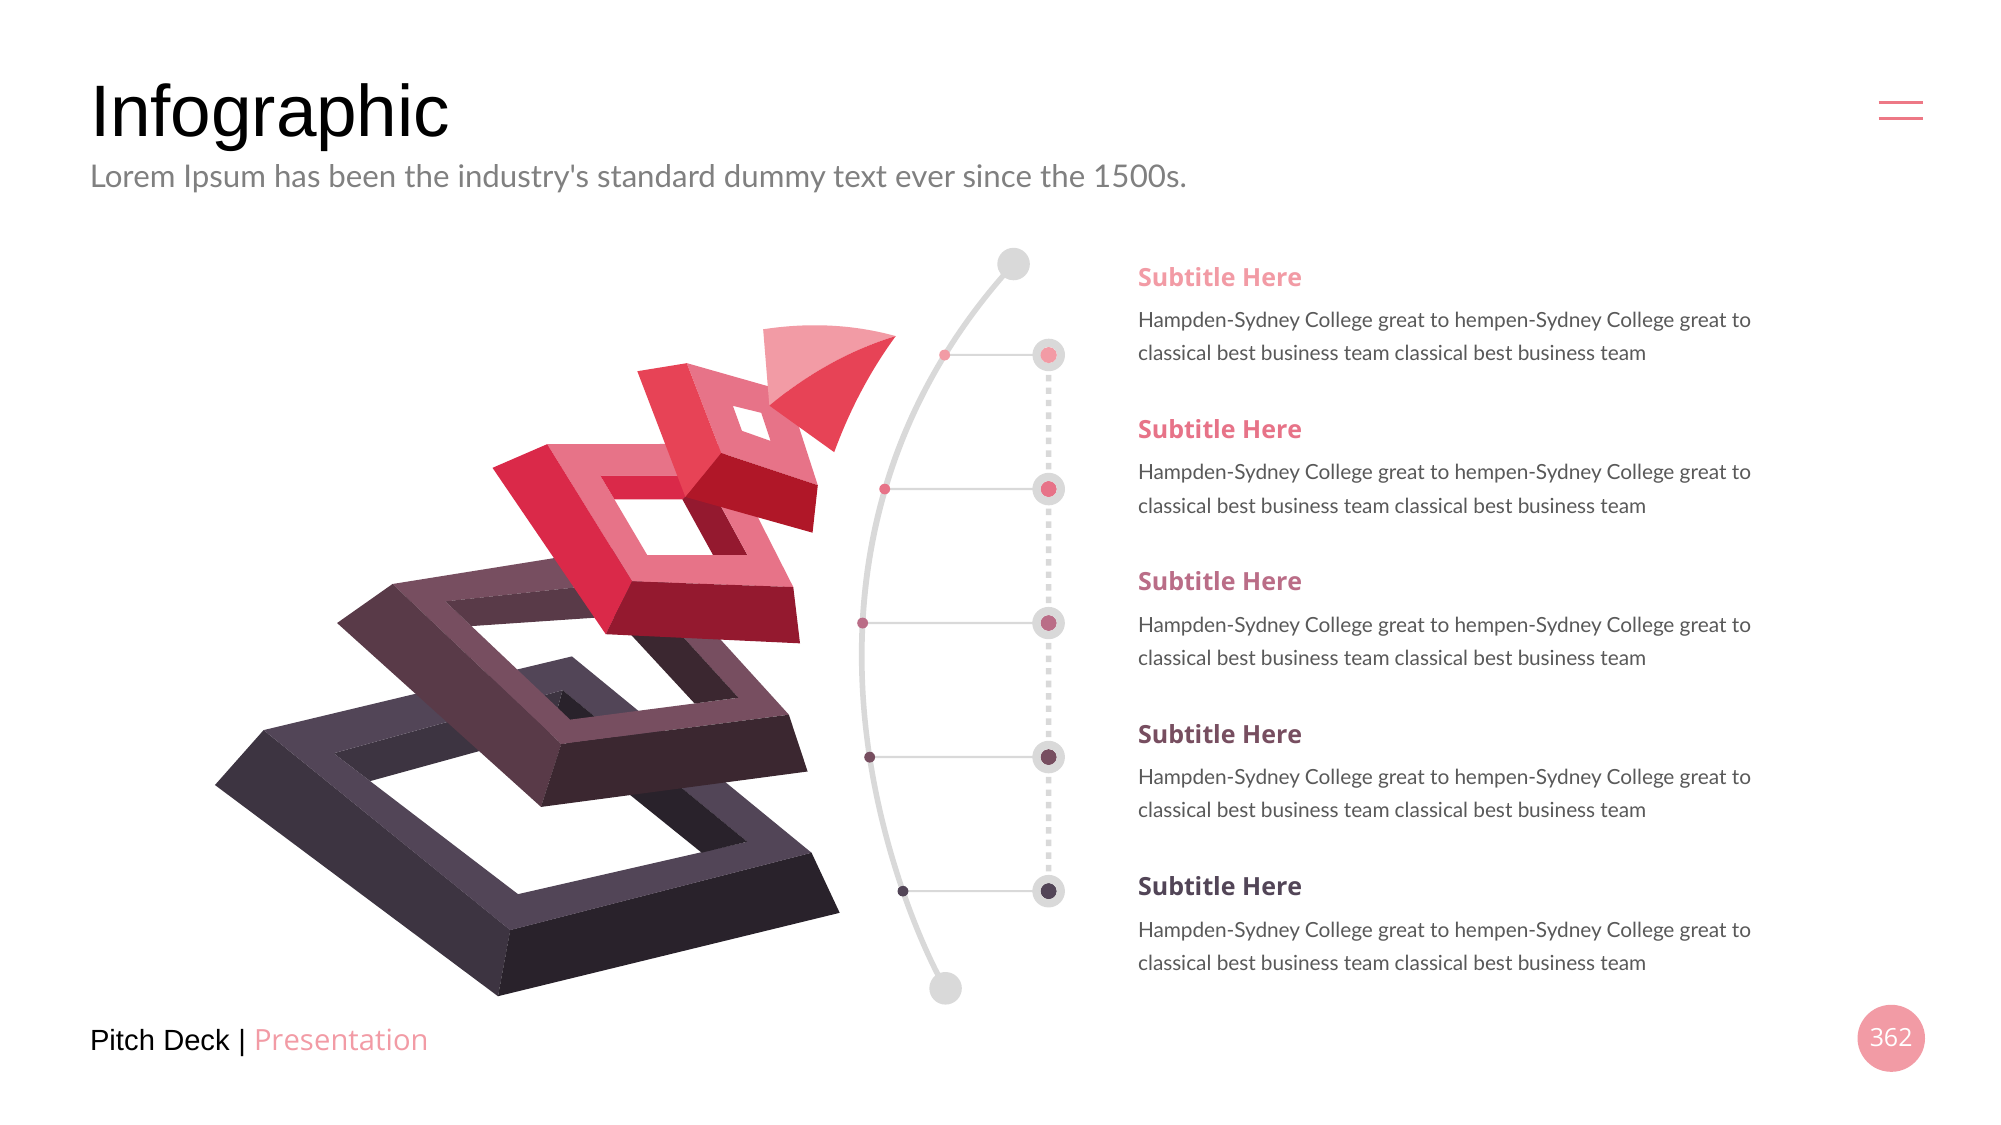

# Infographic
Lorem Ipsum has been the industry's standard dummy text ever since the 1500s.

Subtitle Here
Hampden-Sydney College great to hempen-Sydney College great to
classical best business team classical best business team
Subtitle Here
Hampden-Sydney College great to hempen-Sydney College great to
classical best business team classical best business team
Subtitle Here
Hampden-Sydney College great to hempen-Sydney College great to
classical best business team classical best business team
Subtitle Here
Hampden-Sydney College great to hempen-Sydney College great to
classical best business team classical best business team
Subtitle Here
Hampden-Sydney College great to hempen-Sydney College great to
classical best business team classical best business team
Pitch Deck | Presentation
362